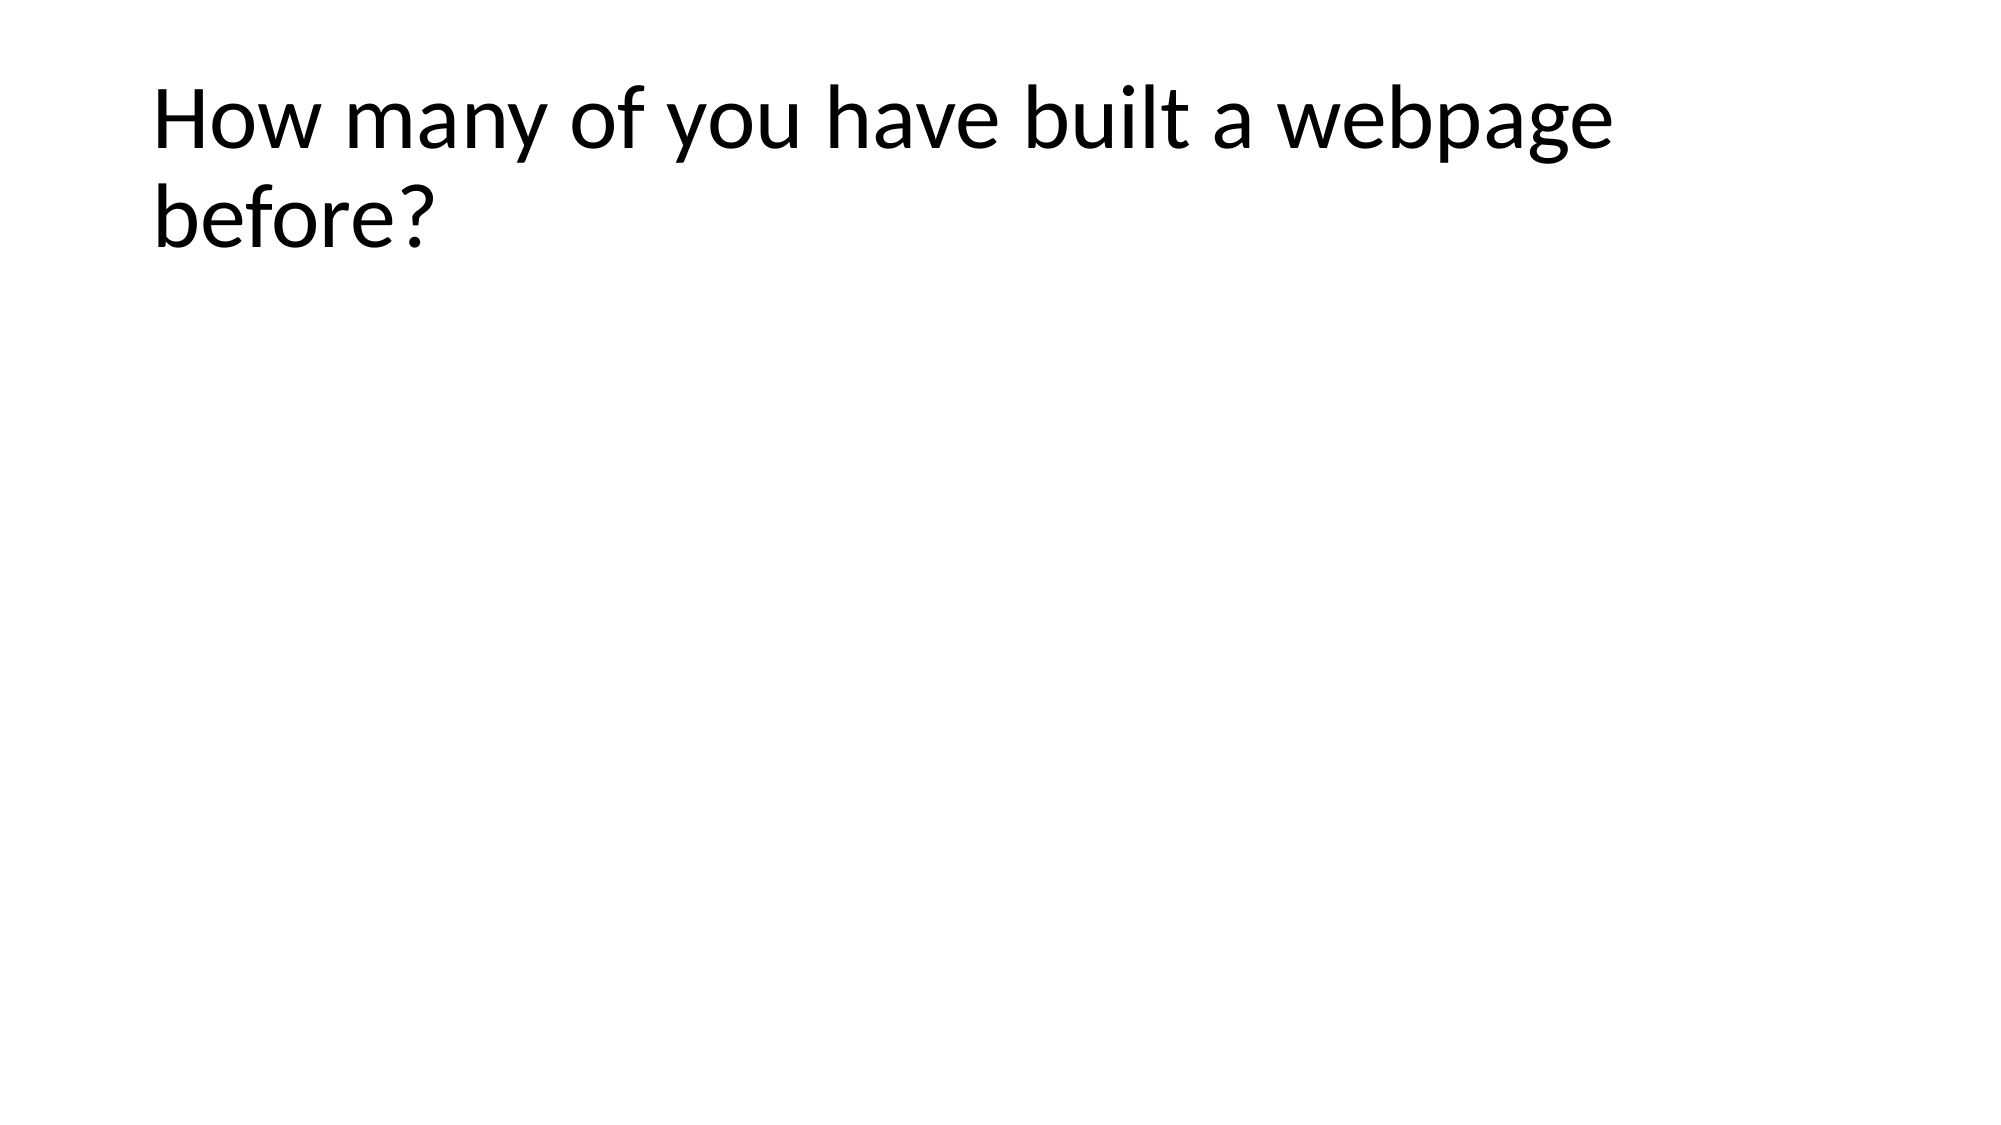

# How many of you have built a webpage before?